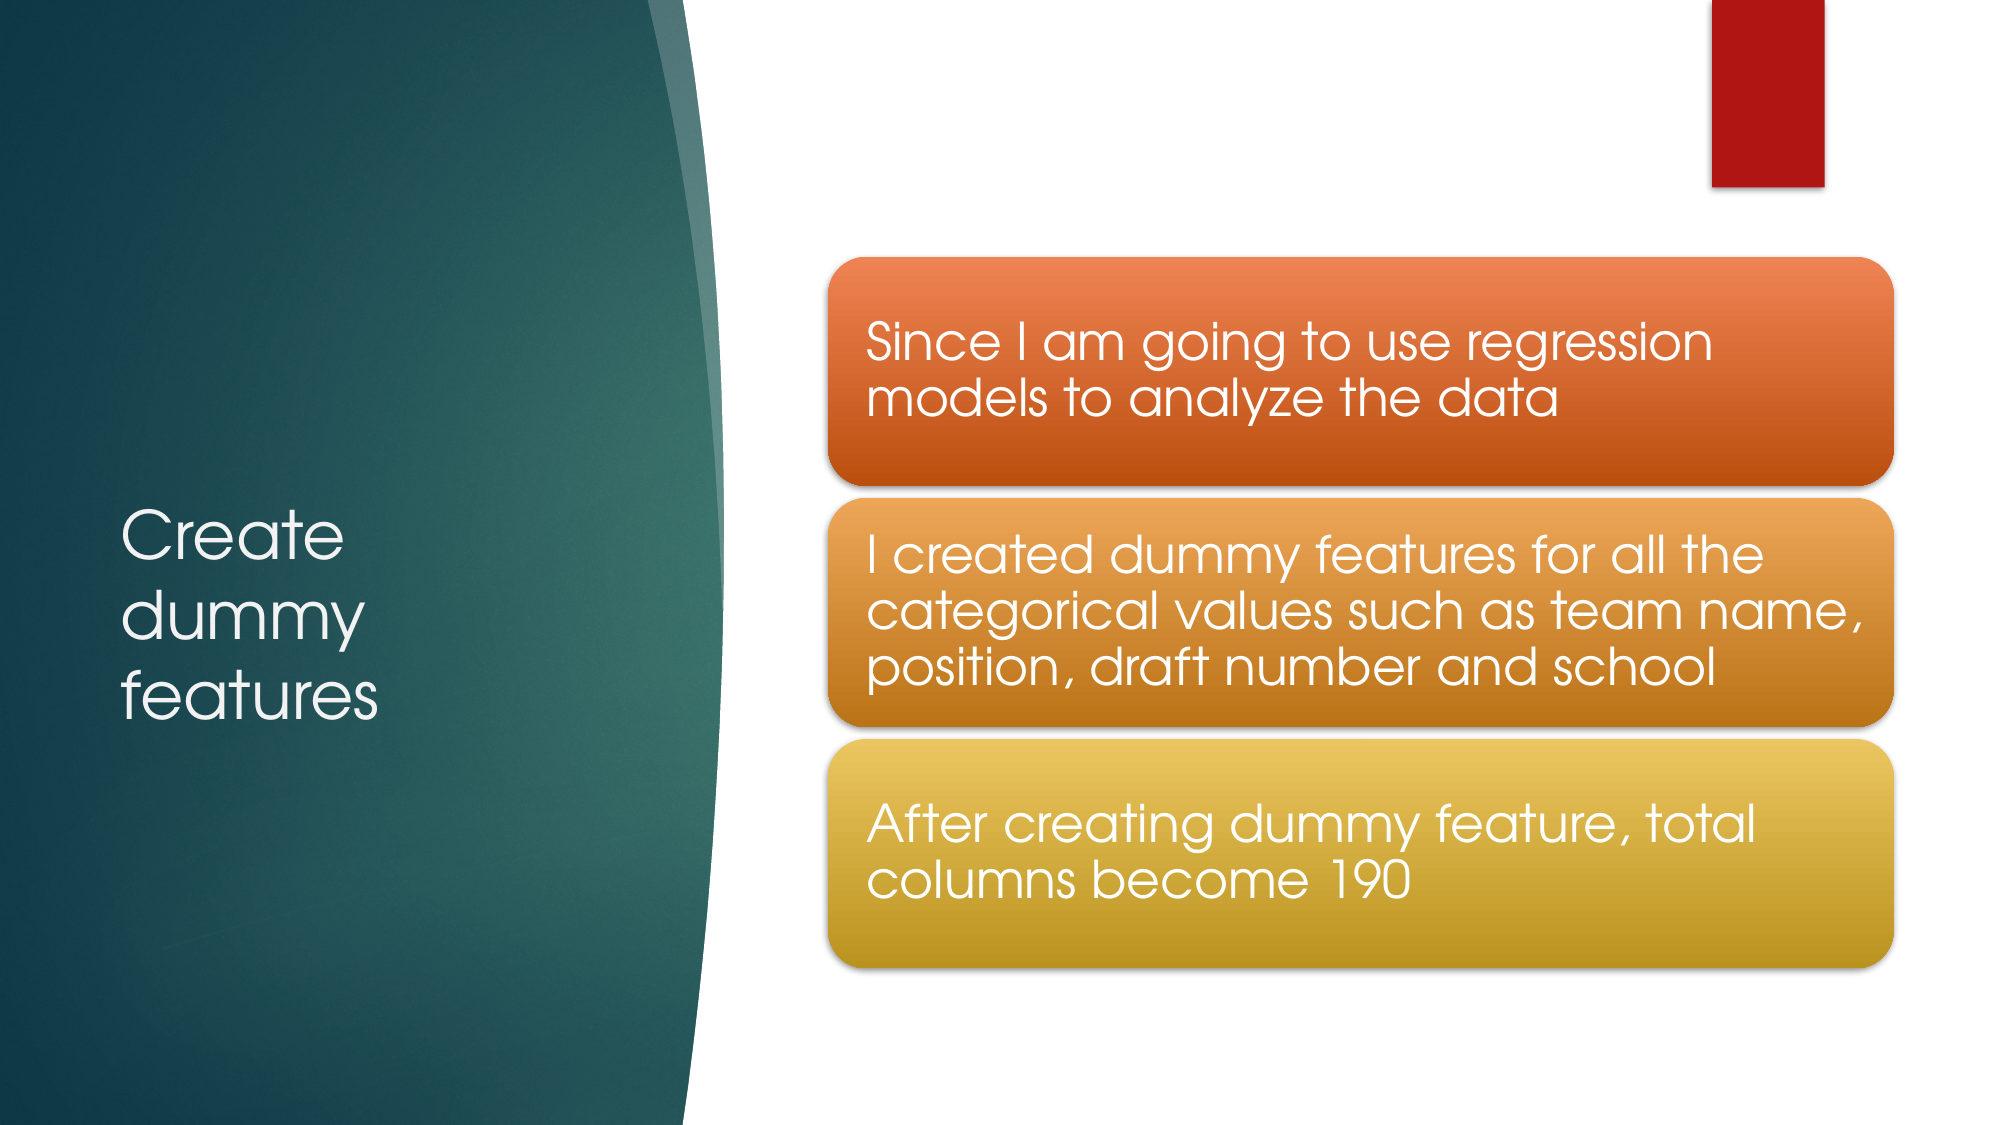

# Create dummy features
Since I am going to use regression models to analyze the data
I created dummy features for all the categorical values such as team name, position, draft number and school
After creating dummy feature, total columns become 190